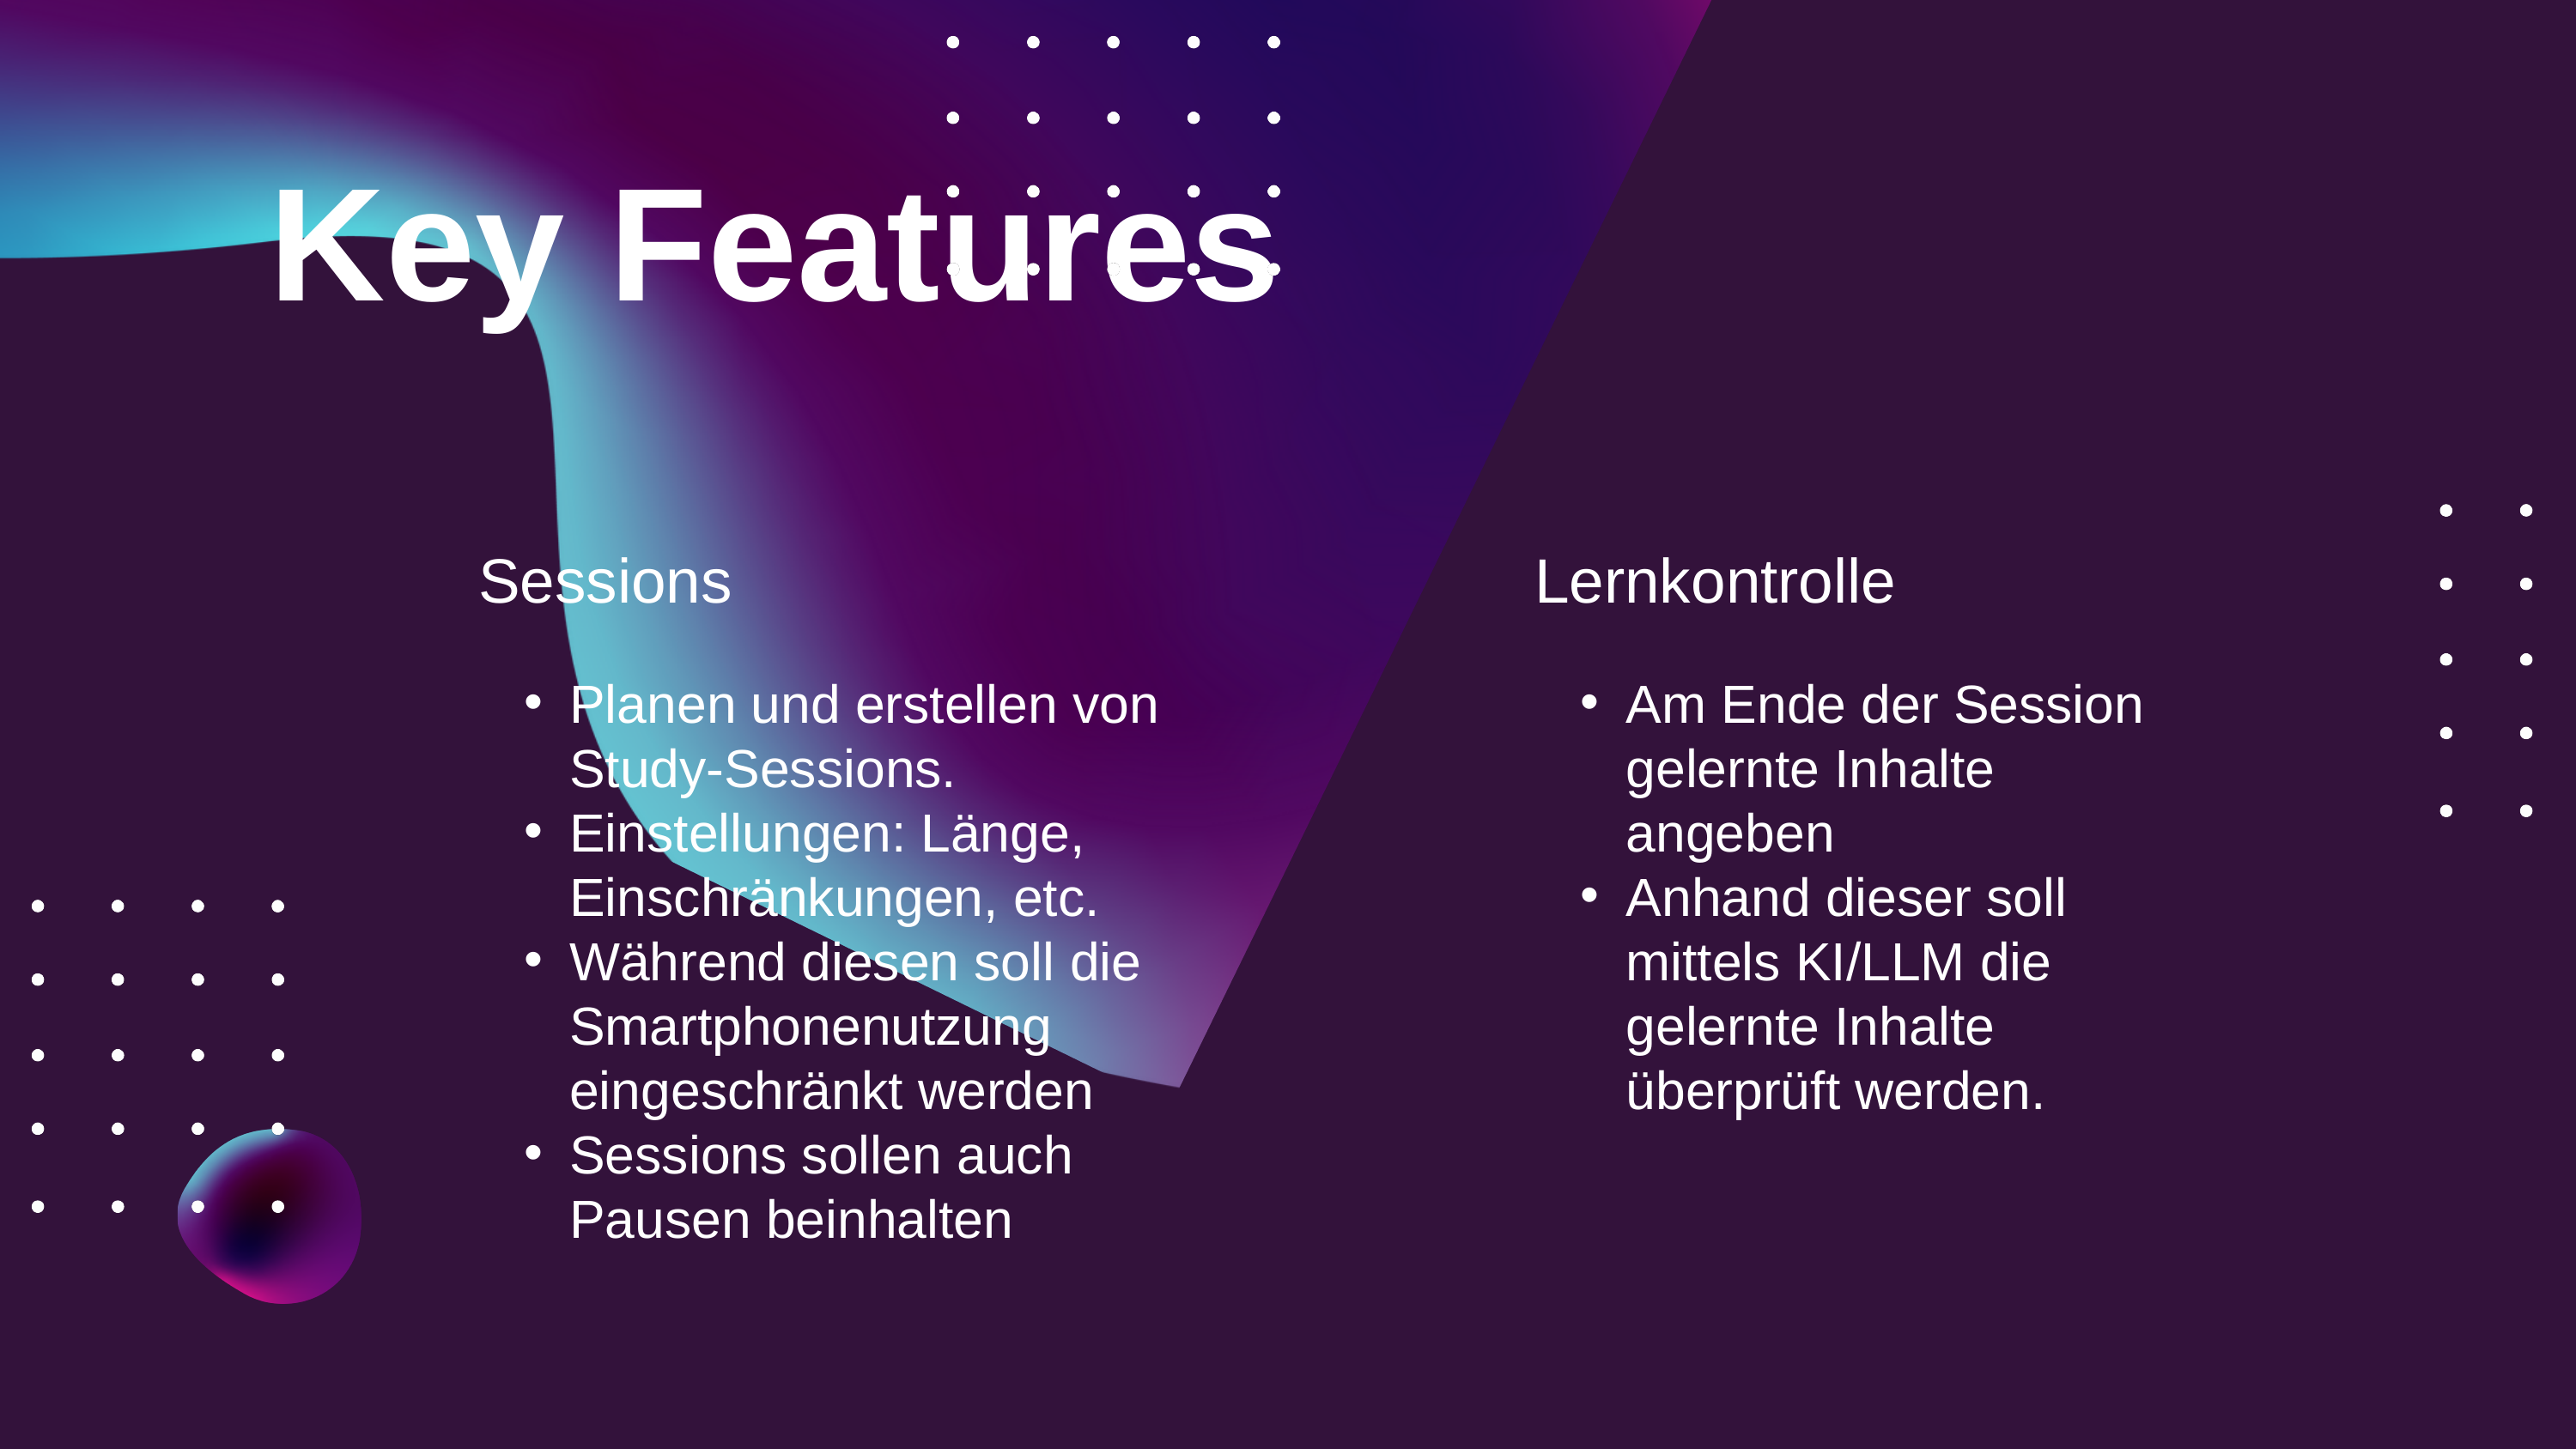

Key Features

Sessions
Planen und erstellen von Study-Sessions.
Einstellungen: Länge, Einschränkungen, etc.
Während diesen soll die Smartphonenutzung eingeschränkt werden
Sessions sollen auch Pausen beinhalten

Lernkontrolle
Am Ende der Session gelernte Inhalte angeben
Anhand dieser soll mittels KI/LLM die gelernte Inhalte überprüft werden.